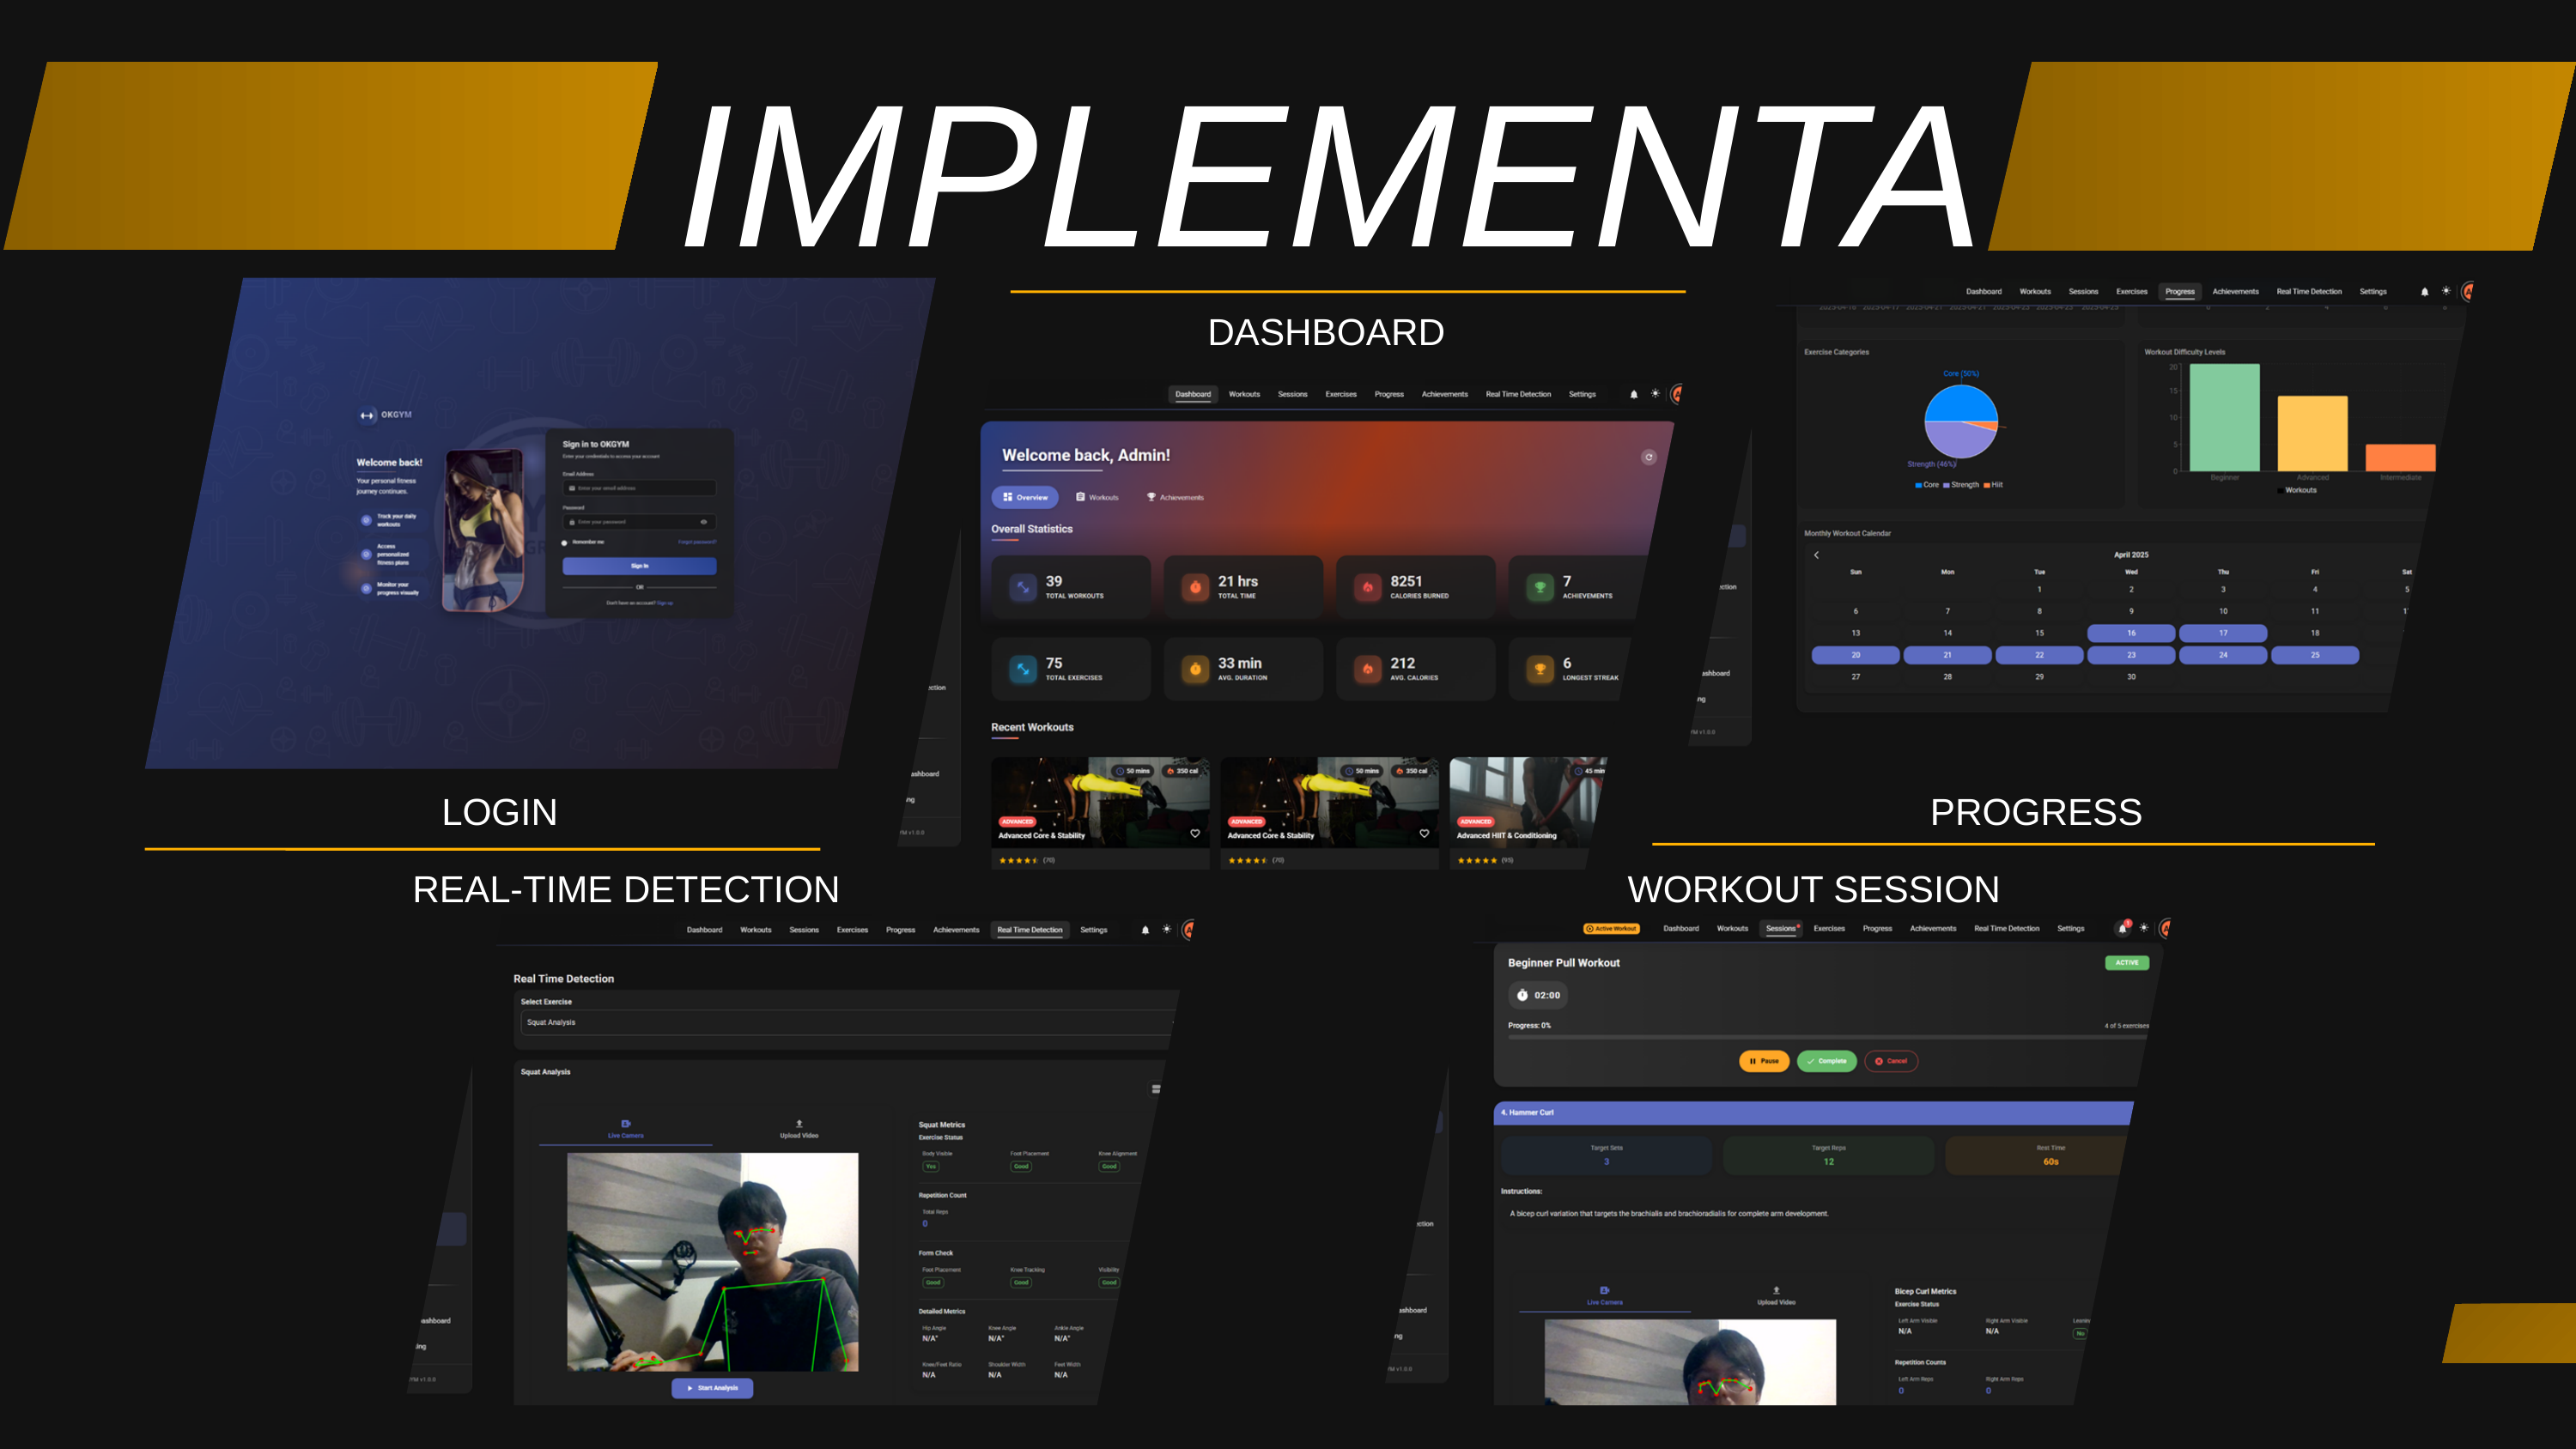

IMPLEMENTATION

DASHBOARD

LOGIN
PROGRESS

REAL-TIME DETECTION
WORKOUT SESSION